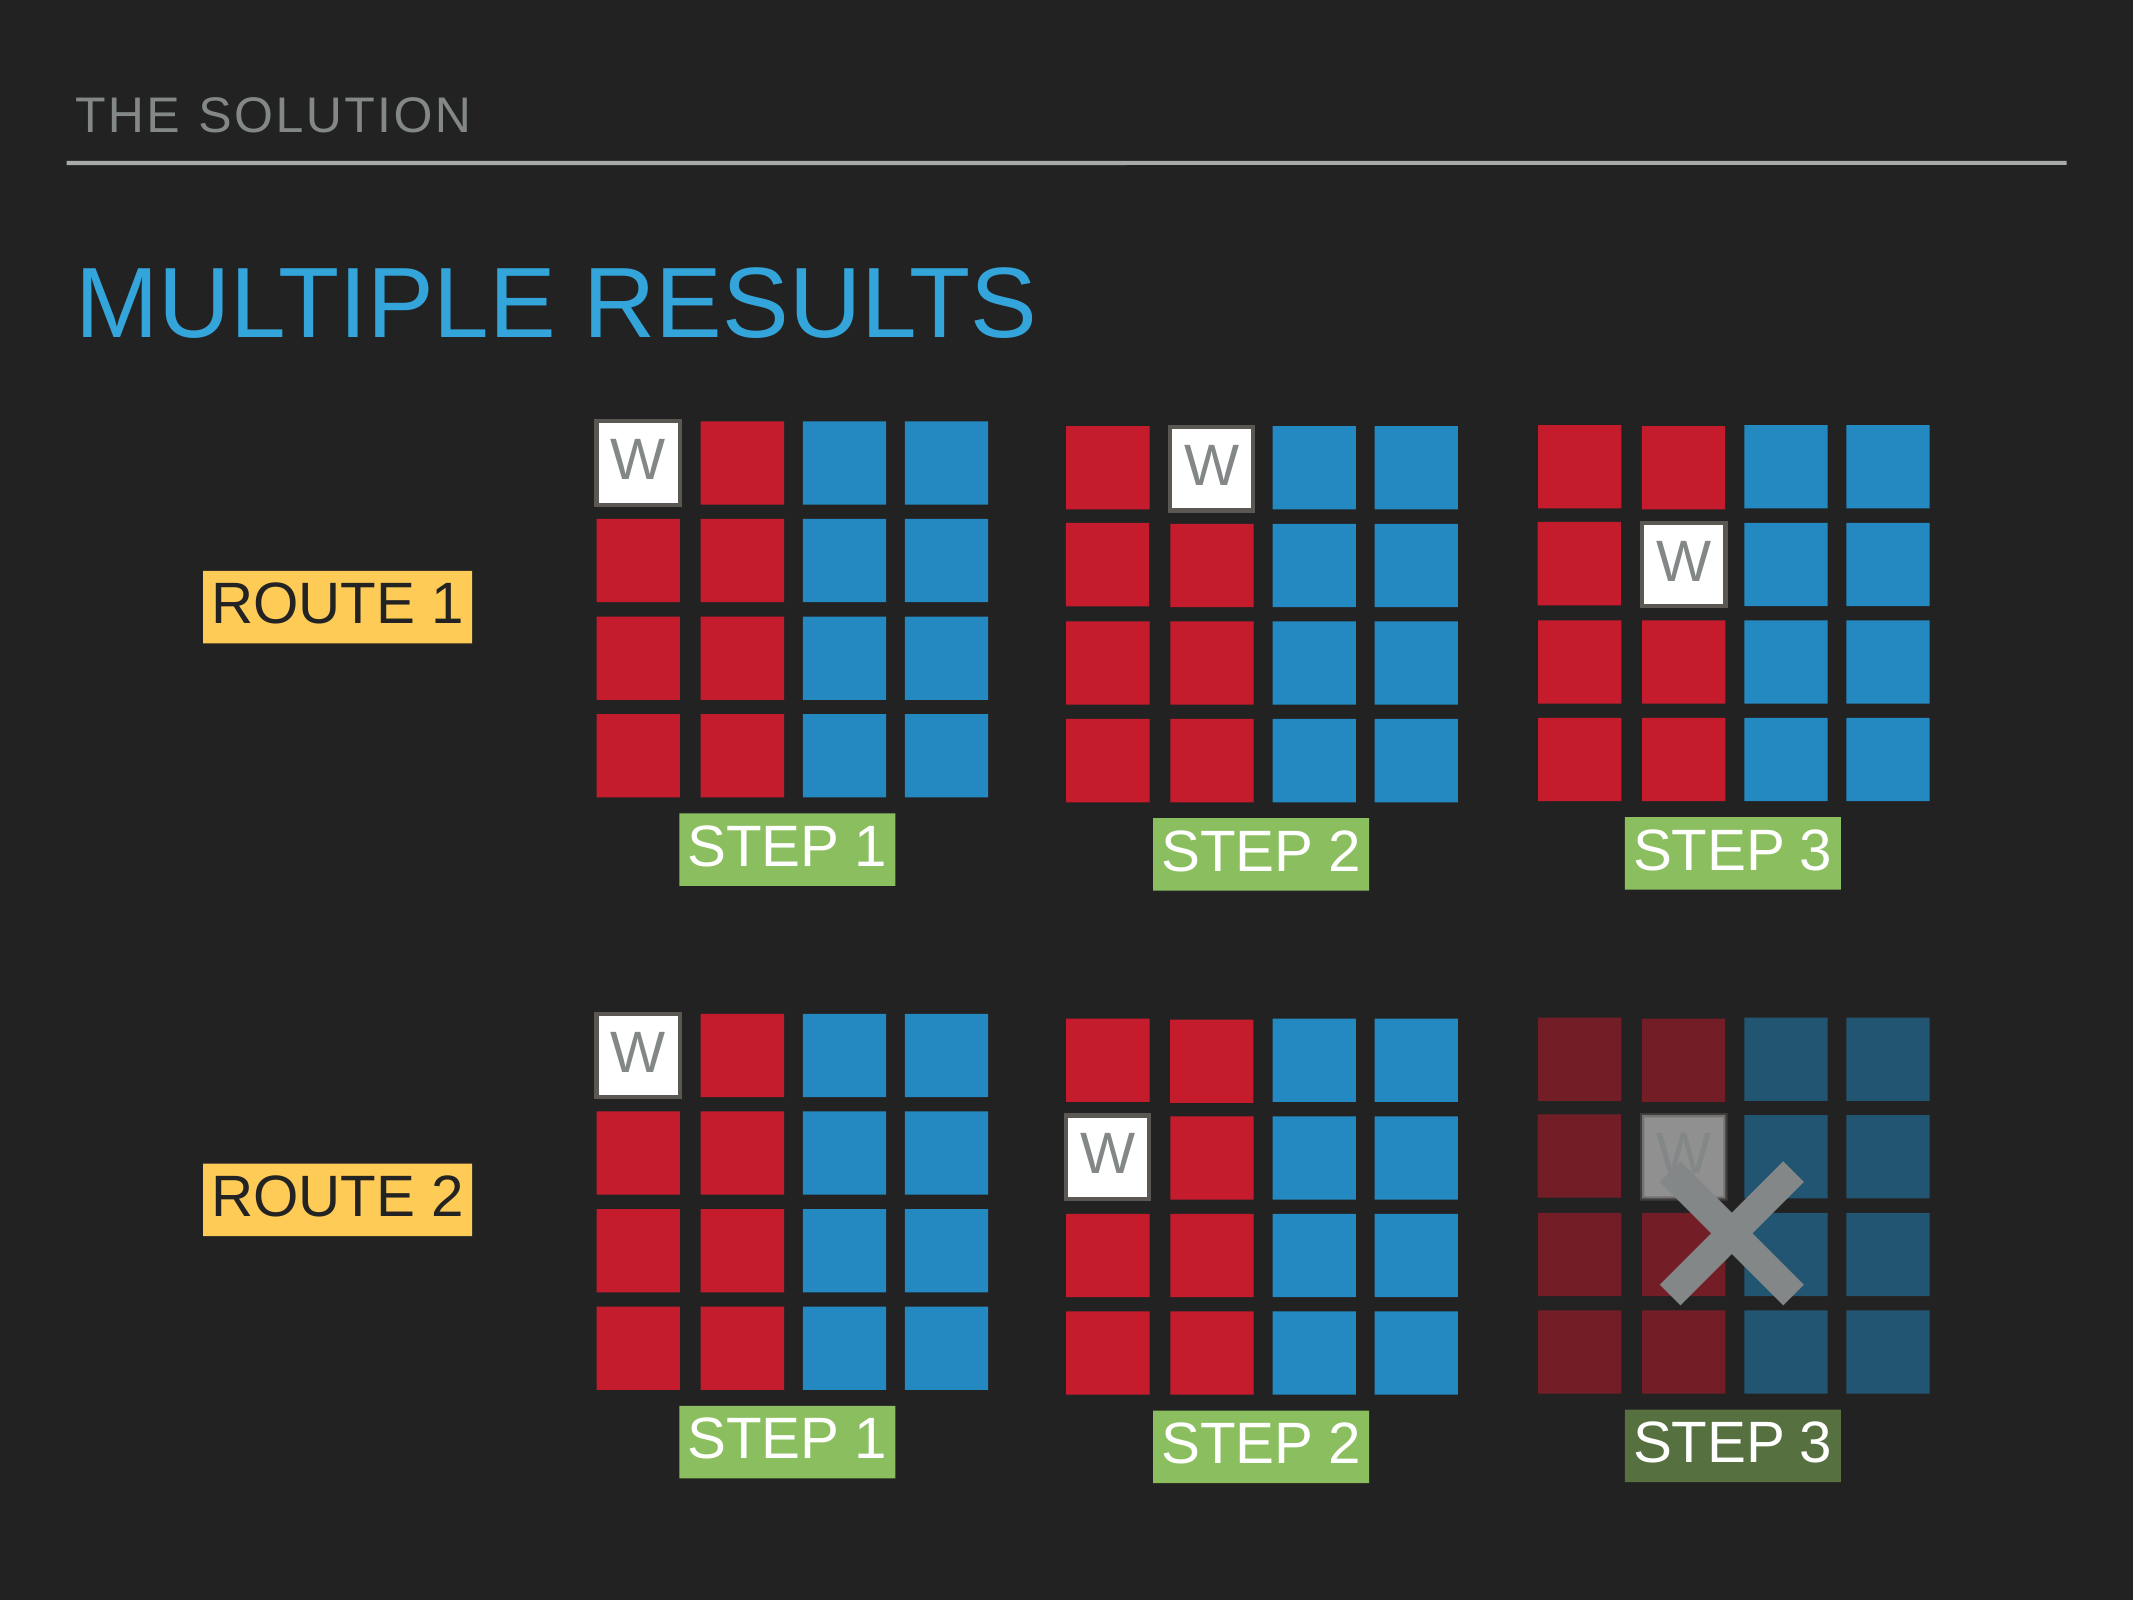

the solution
# multiple results
W

W

W

Route 1

Step 1
Step 3
Step 2
W

❌

W

W

Route 2

Step 1
Step 3
Step 2